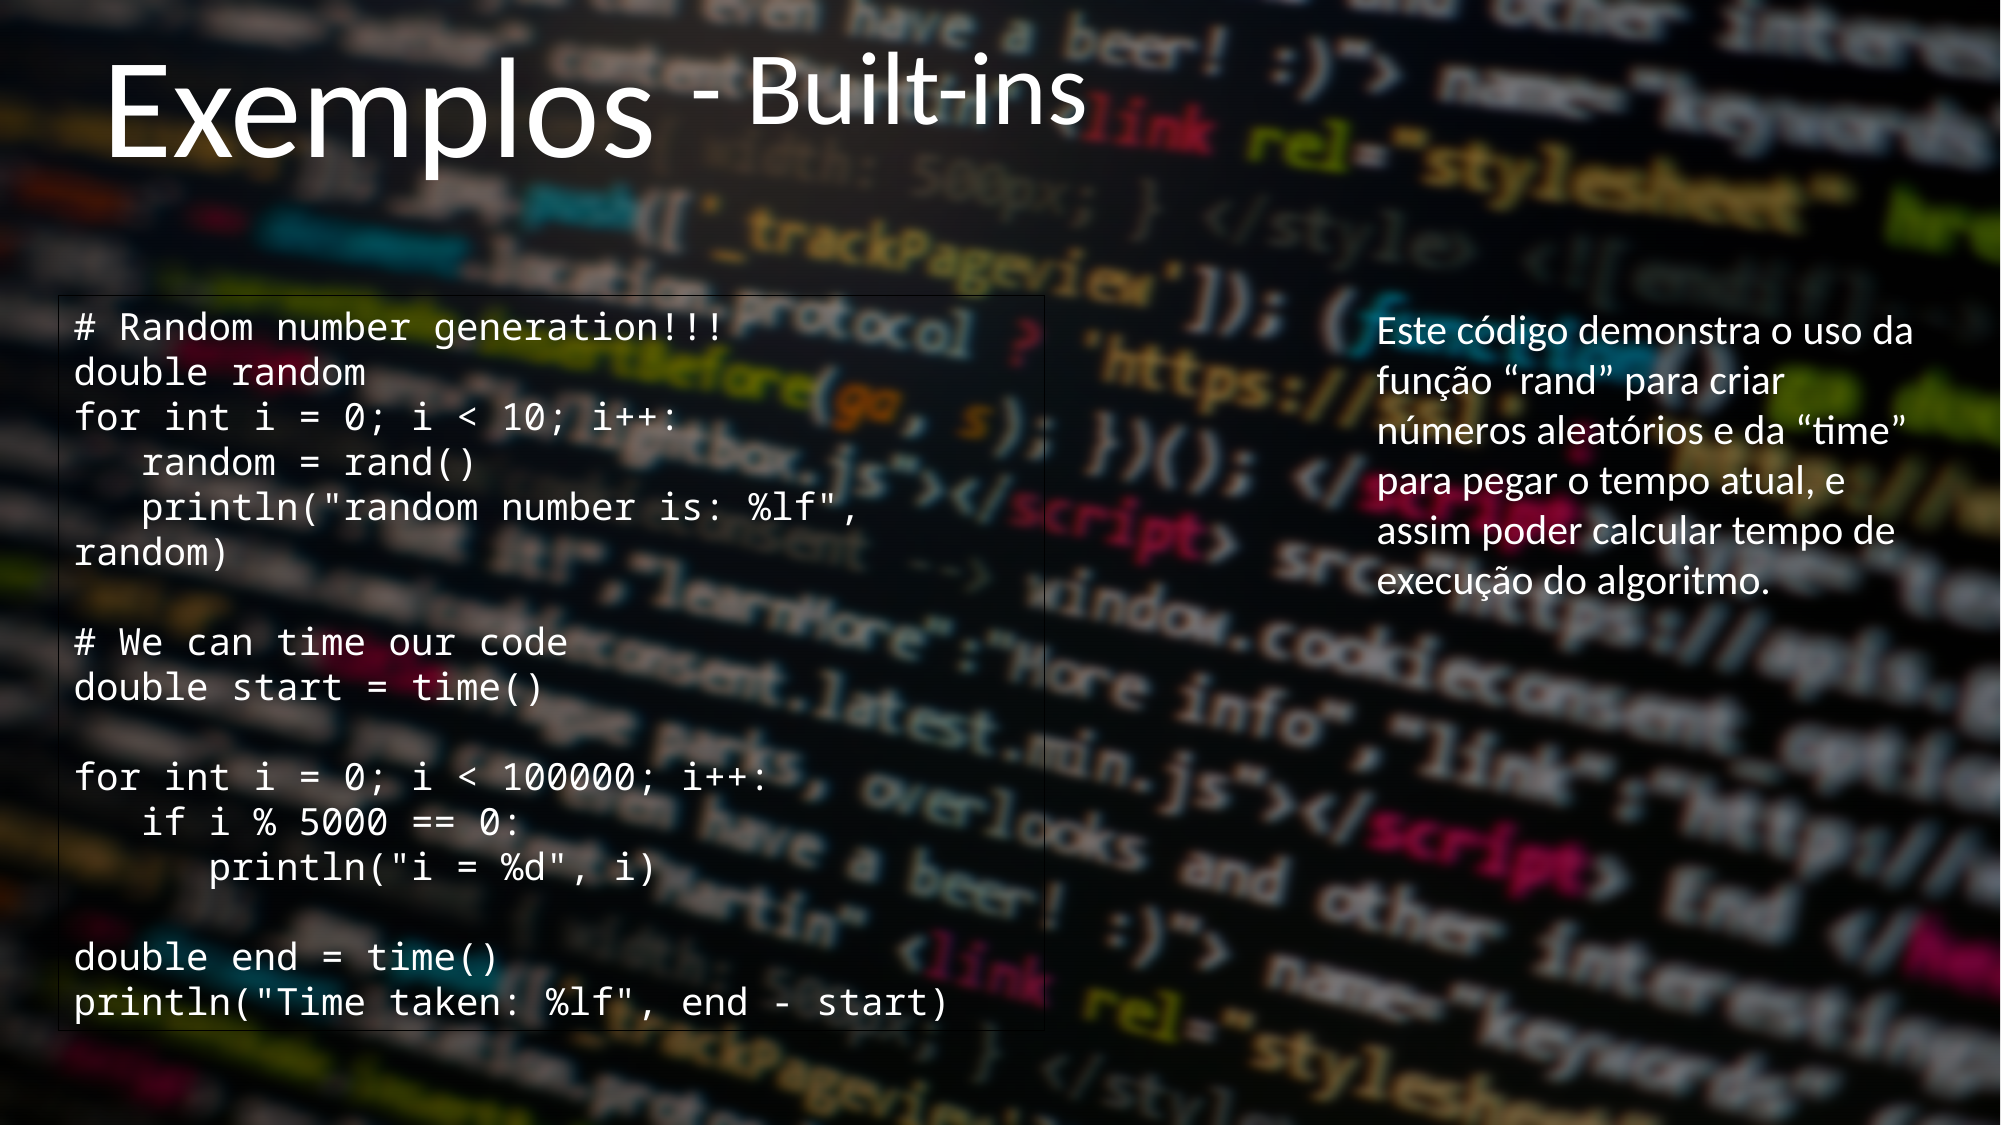

- Built-ins
Exemplos
# Random number generation!!!
double random
for int i = 0; i < 10; i++:
   random = rand()
   println("random number is: %lf", random)

# We can time our code
double start = time()

for int i = 0; i < 100000; i++:
   if i % 5000 == 0:
      println("i = %d", i)

double end = time()
println("Time taken: %lf", end - start)
Este código demonstra o uso da função “rand” para criar números aleatórios e da “time” para pegar o tempo atual, e assim poder calcular tempo de execução do algoritmo.